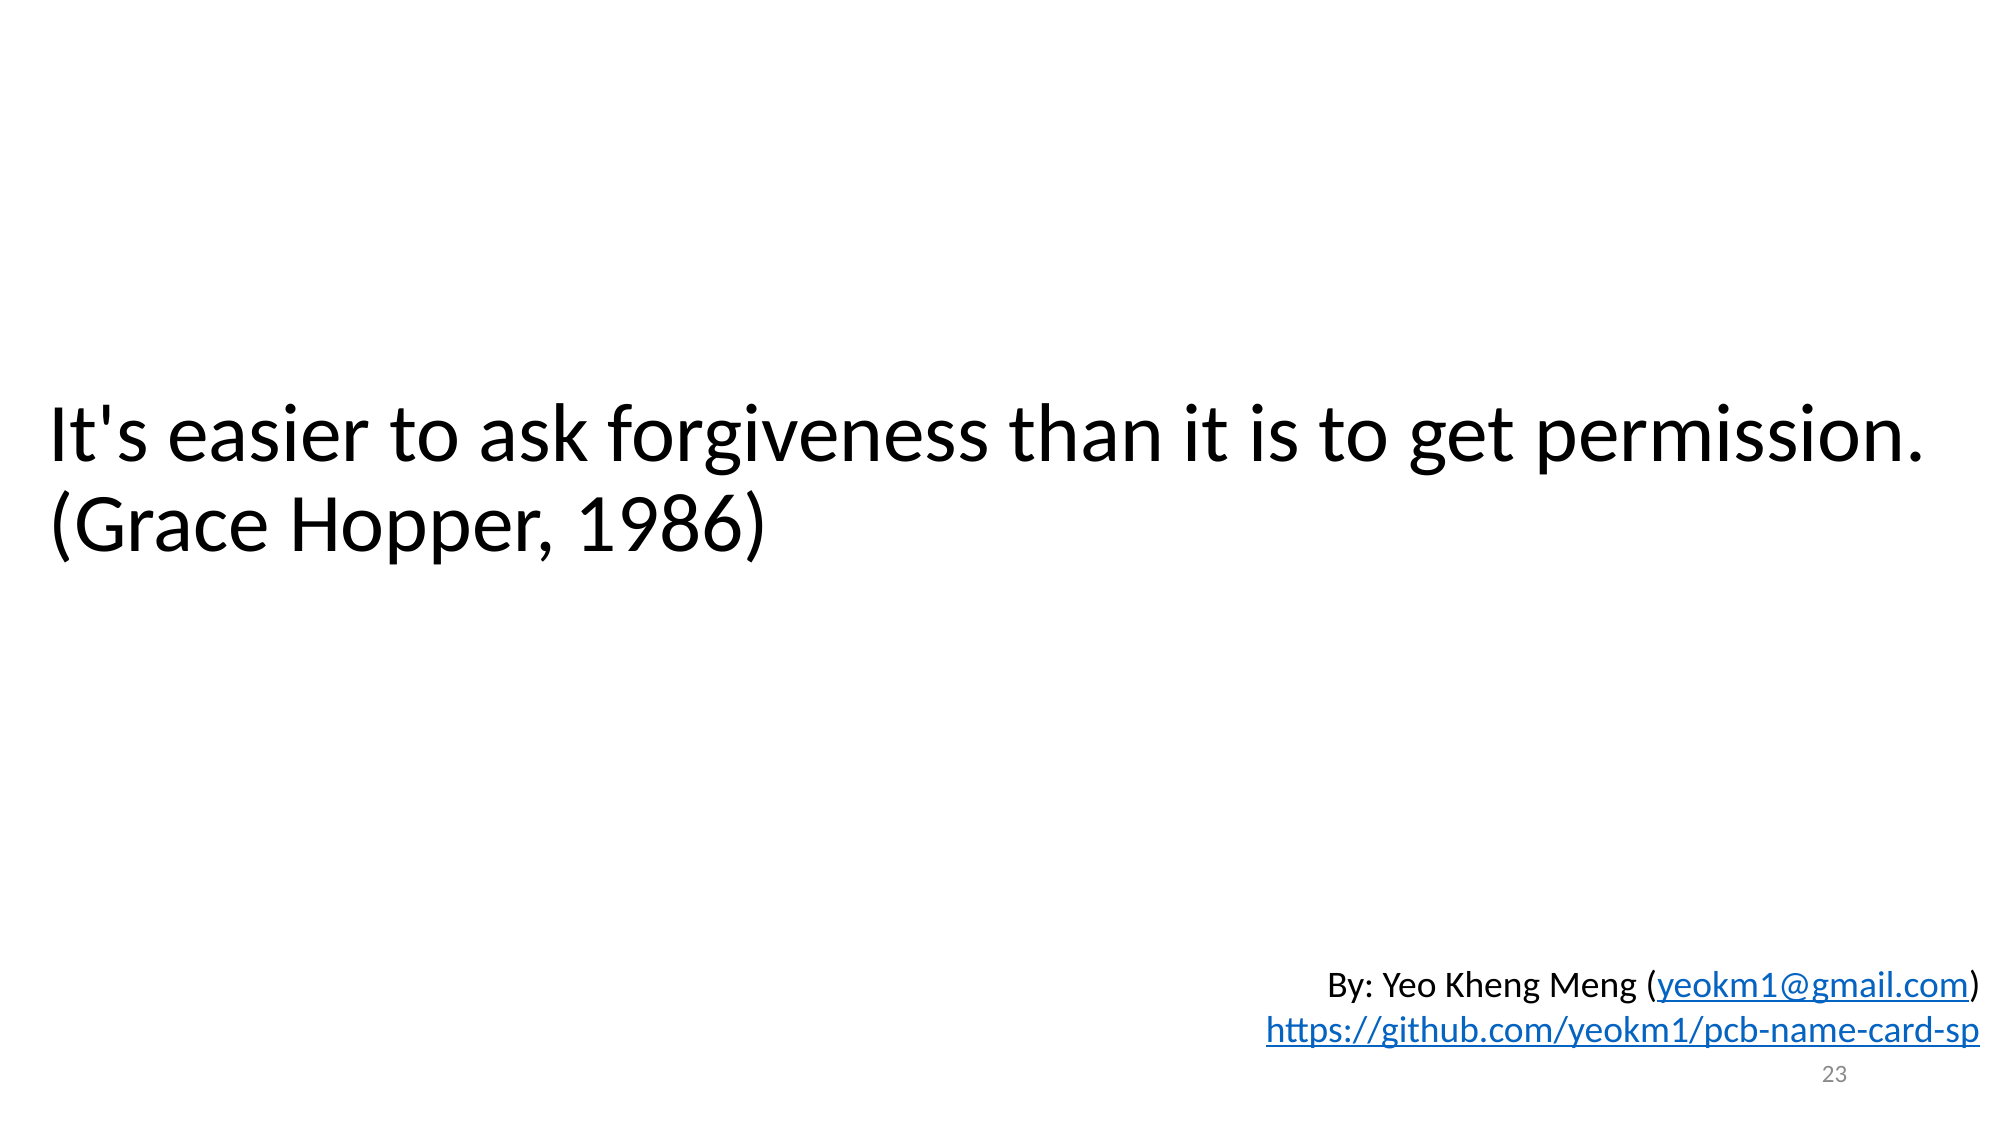

# It's easier to ask forgiveness than it is to get permission. (Grace Hopper, 1986)
By: Yeo Kheng Meng (yeokm1@gmail.com)
https://github.com/yeokm1/pcb-name-card-sp
23